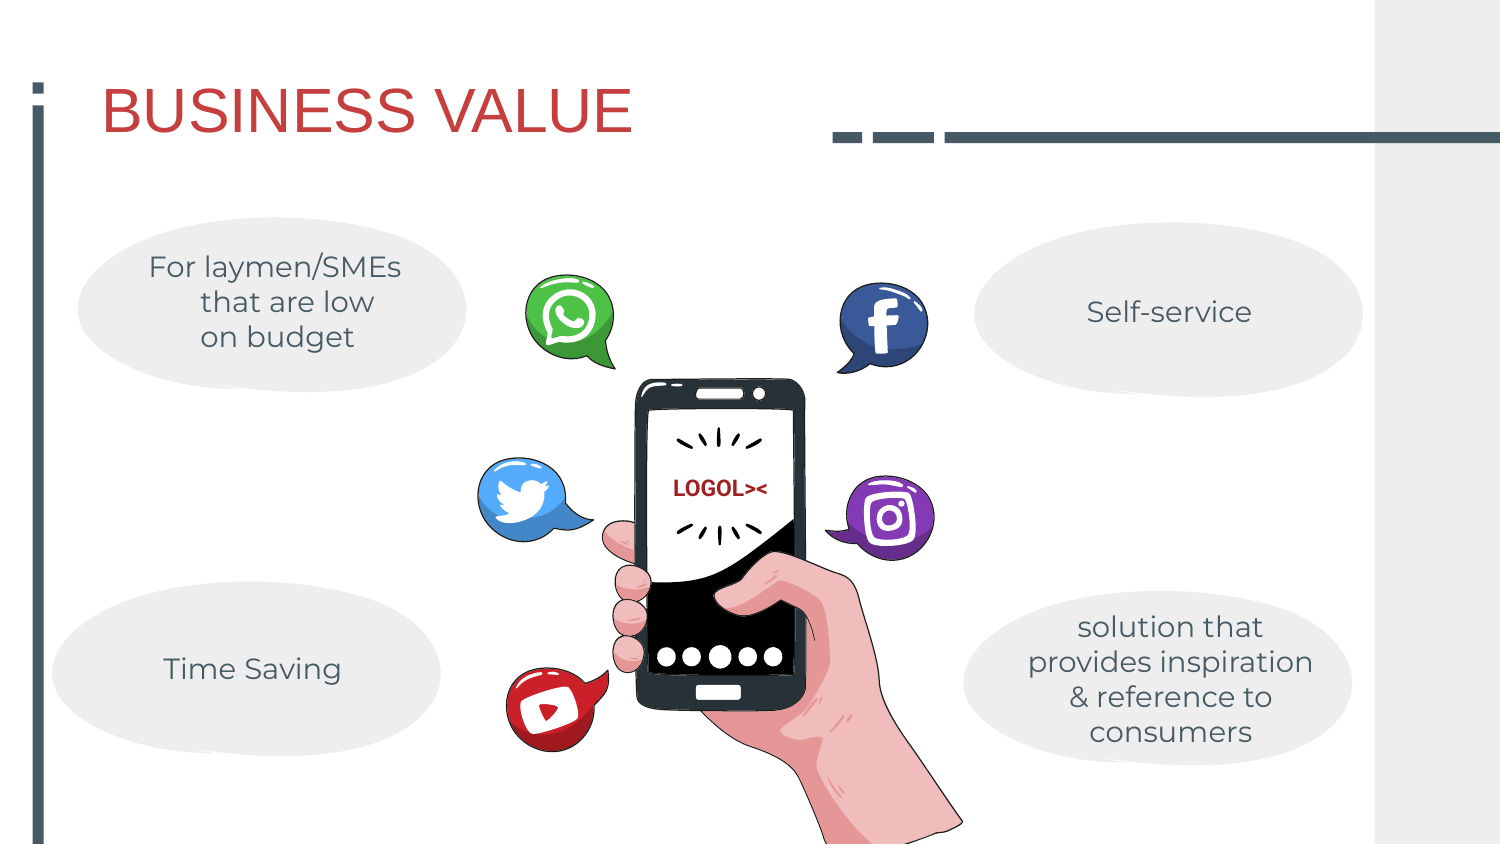

BUSINESS VALUE

For laymen/SMEs that are low on budget
Self-service

LOGOL><

Time Saving
solution that provides inspiration & reference to consumers